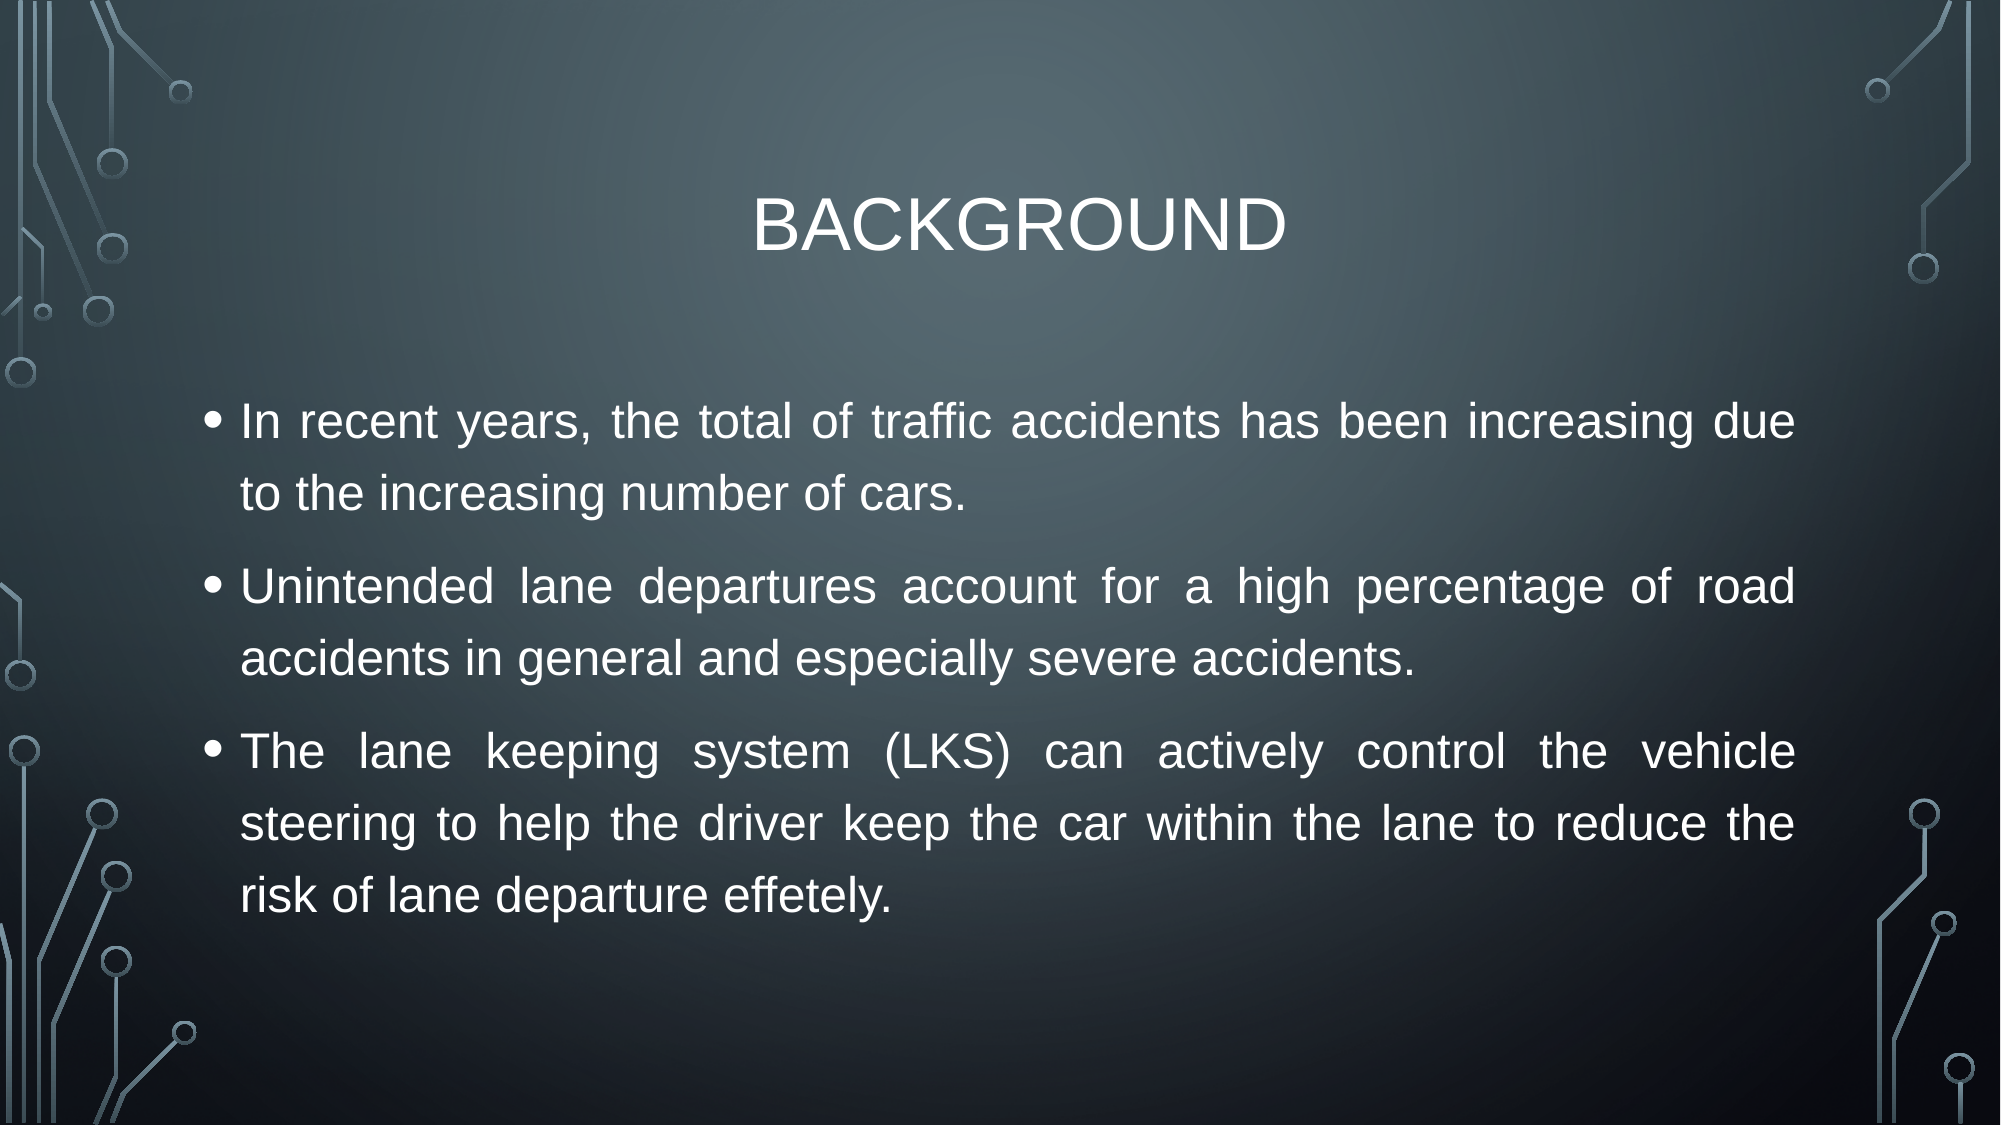

# Background
In recent years, the total of traffic accidents has been increasing due to the increasing number of cars.
Unintended lane departures account for a high percentage of road accidents in general and especially severe accidents.
The lane keeping system (LKS) can actively control the vehicle steering to help the driver keep the car within the lane to reduce the risk of lane departure effetely.